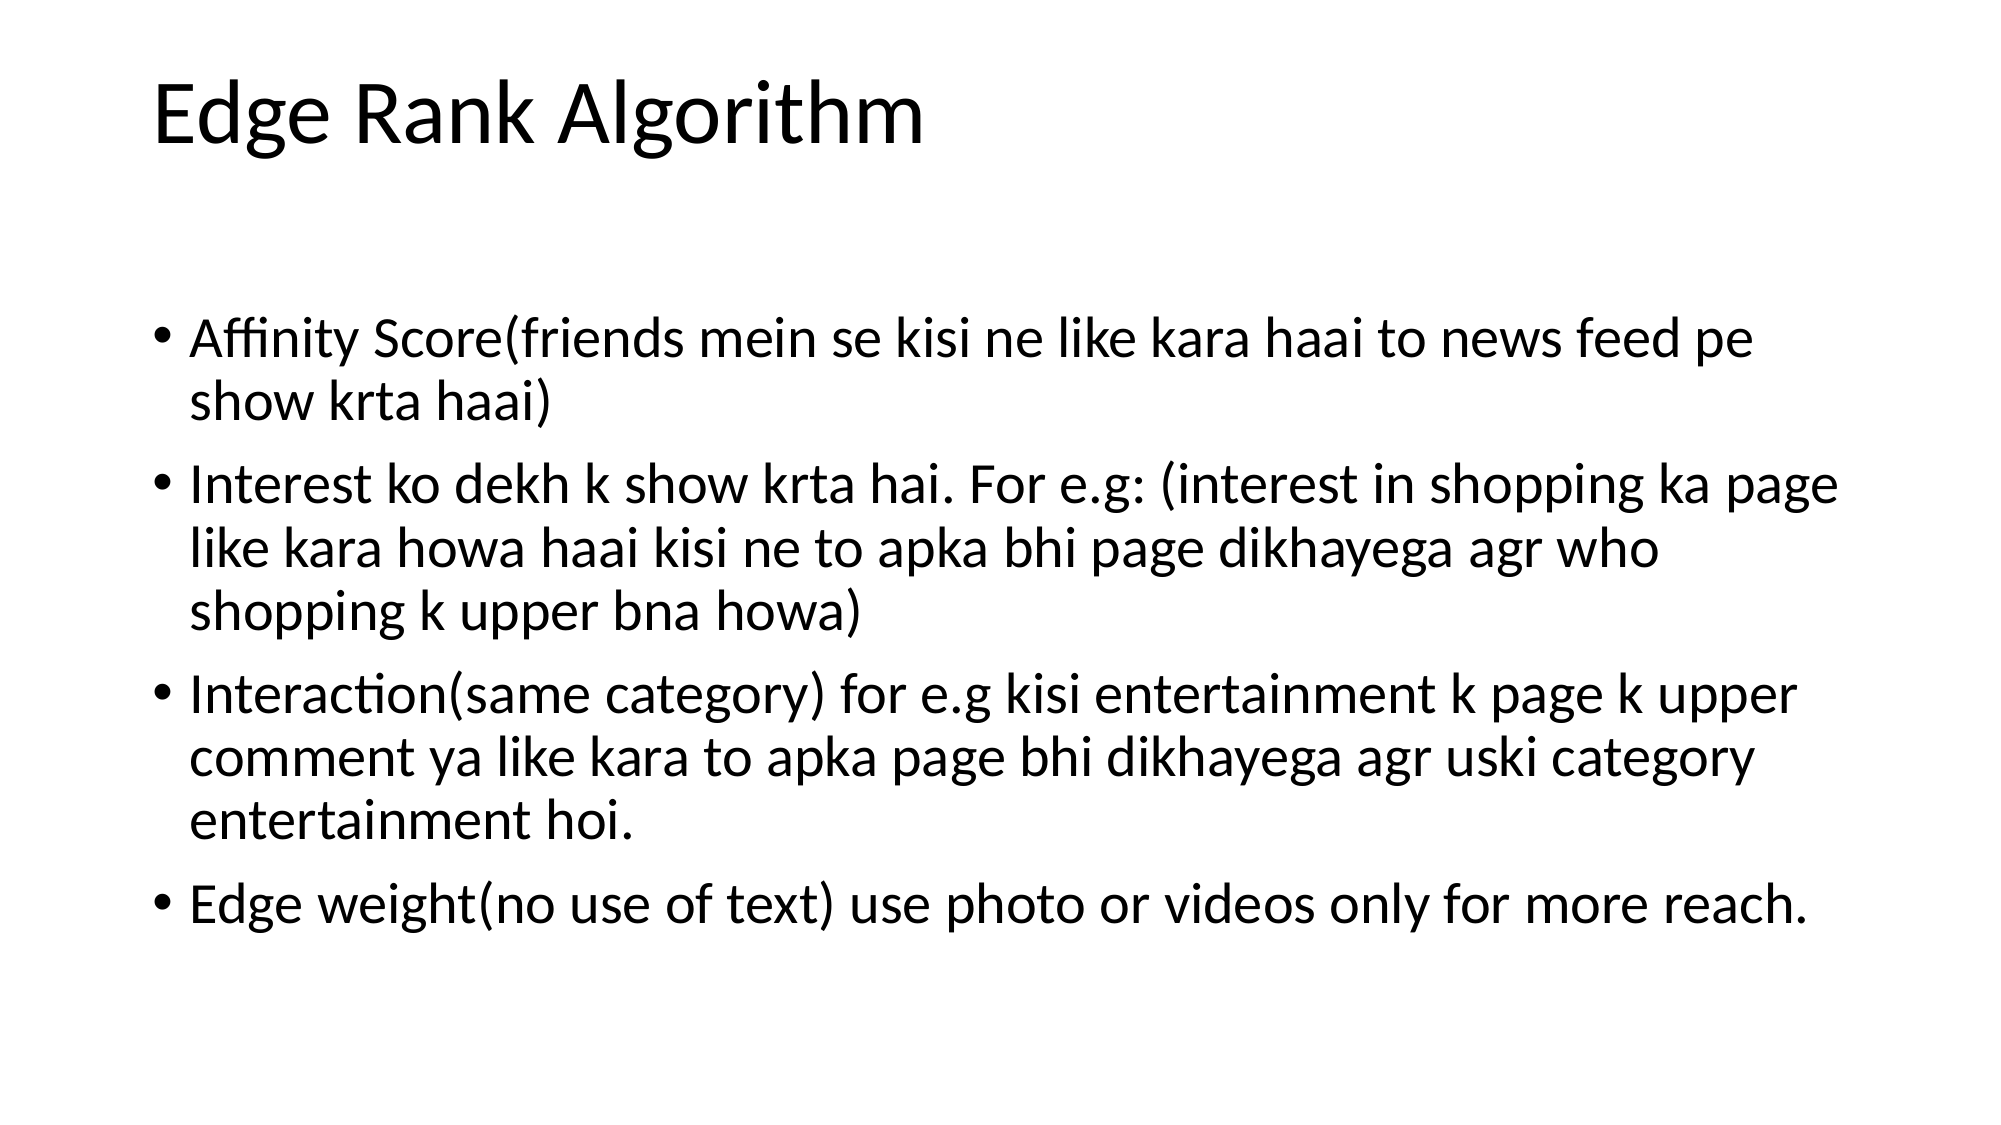

# Edge Rank Algorithm
Affinity Score(friends mein se kisi ne like kara haai to news feed pe show krta haai)
Interest ko dekh k show krta hai. For e.g: (interest in shopping ka page like kara howa haai kisi ne to apka bhi page dikhayega agr who shopping k upper bna howa)
Interaction(same category) for e.g kisi entertainment k page k upper comment ya like kara to apka page bhi dikhayega agr uski category entertainment hoi.
Edge weight(no use of text) use photo or videos only for more reach.